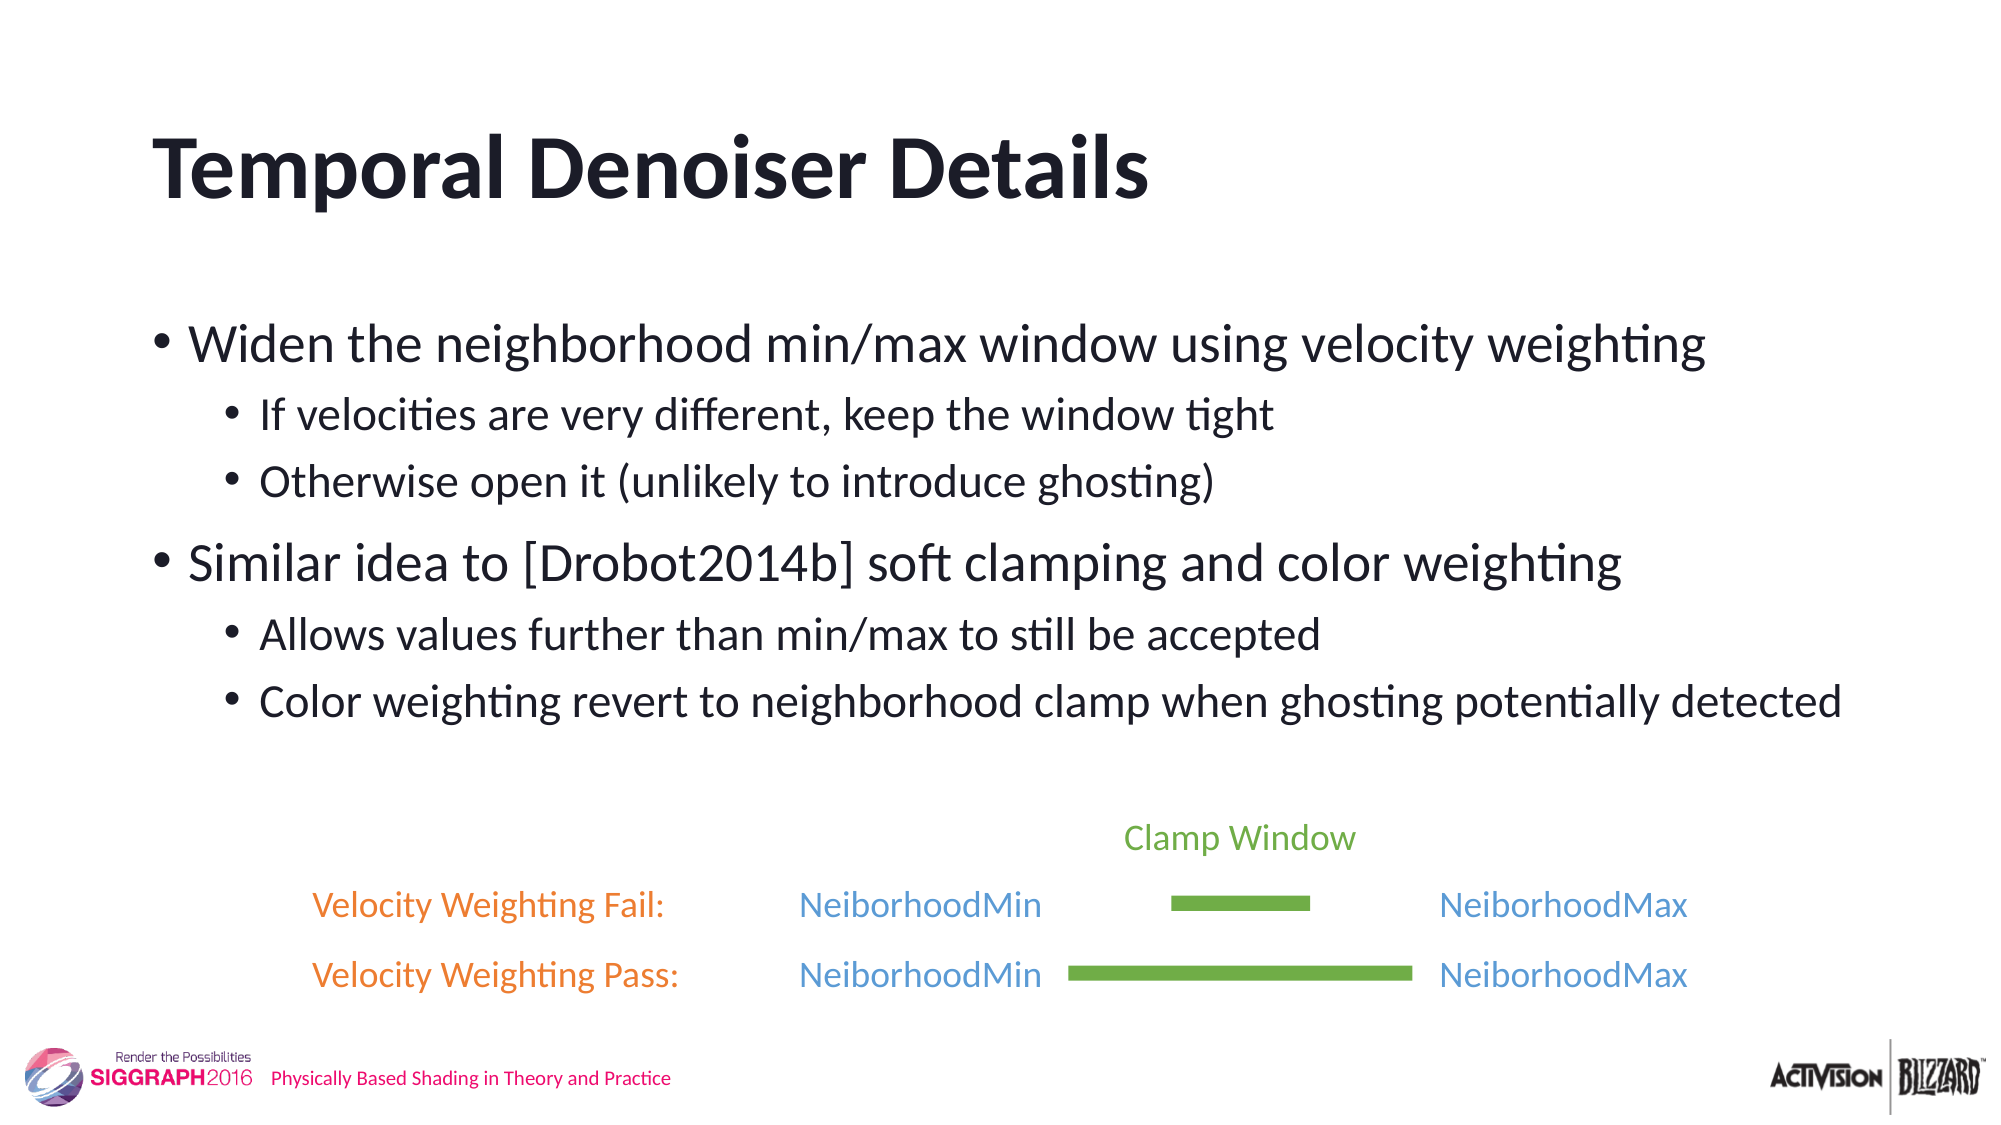

# Temporal Denoiser Details
Widen the neighborhood min/max window using velocity weighting
If velocities are very different, keep the window tight
Otherwise open it (unlikely to introduce ghosting)
Similar idea to [Drobot2014b] soft clamping and color weighting
Allows values further than min/max to still be accepted
Color weighting revert to neighborhood clamp when ghosting potentially detected

Clamp Window
Velocity Weighting Fail:
NeiborhoodMin
NeiborhoodMax

Velocity Weighting Pass:
NeiborhoodMin
NeiborhoodMax

Physically Based Shading in Theory and Practice